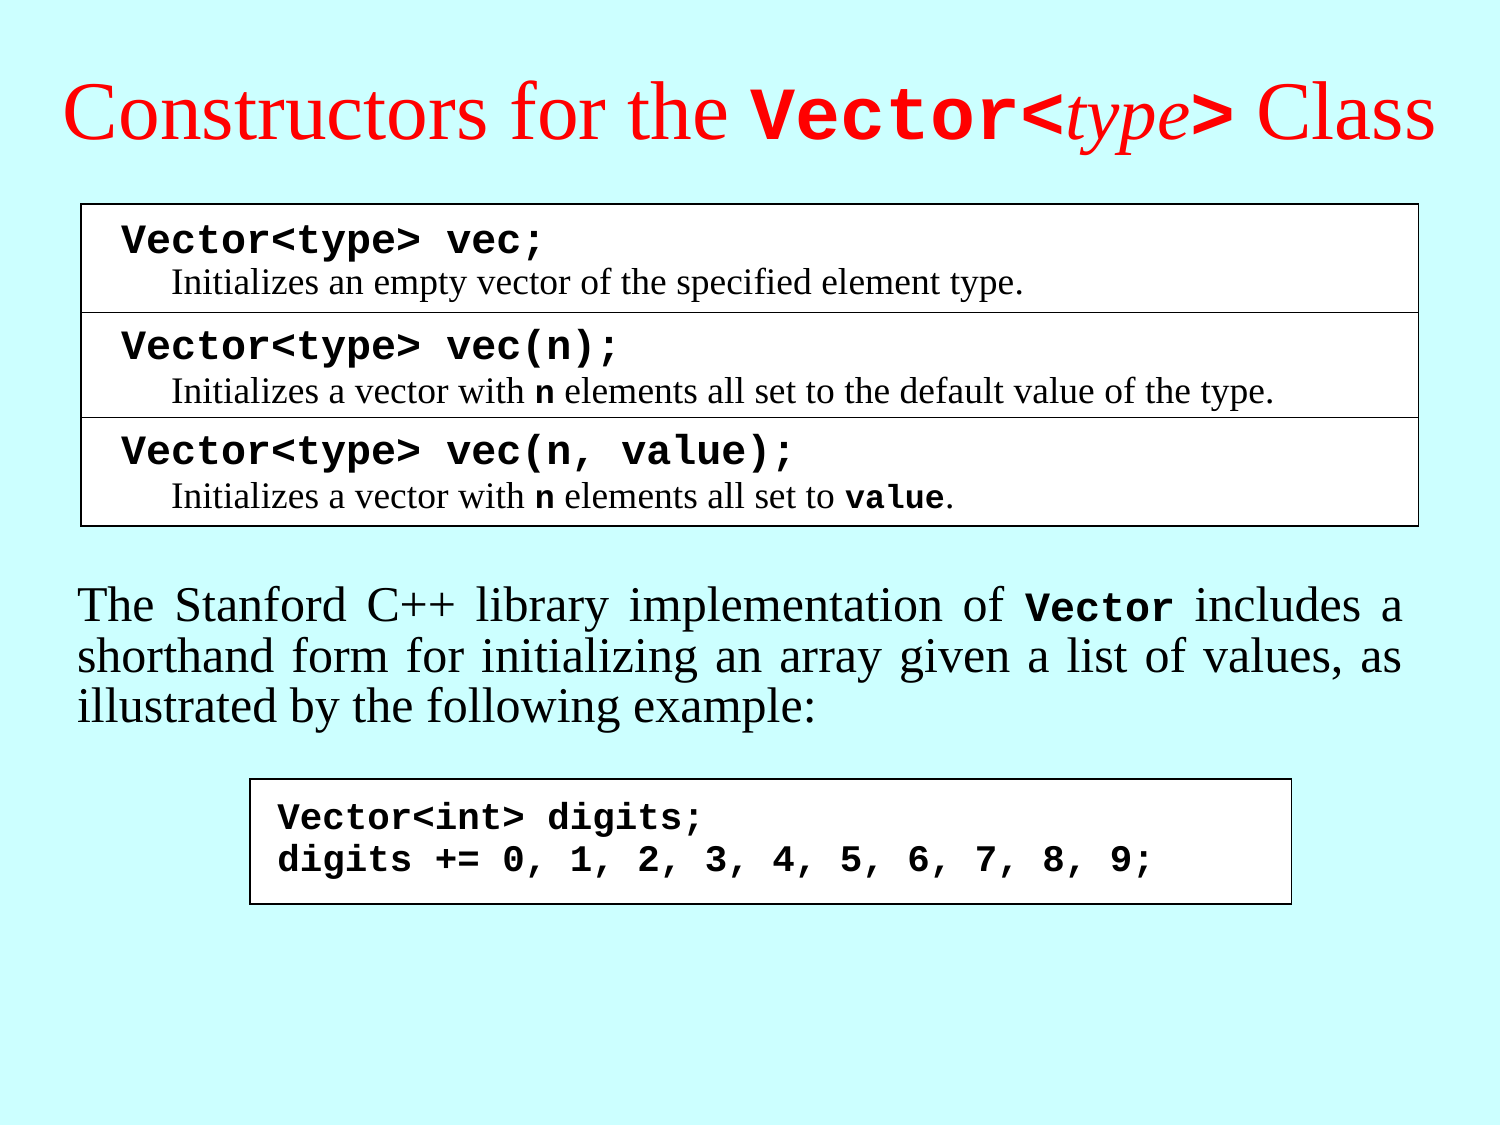

# Constructors for the Vector<type> Class

Vector<type> vec;
Initializes an empty vector of the specified element type.
Vector<type> vec(n);

Initializes a vector with n elements all set to the default value of the type.
Vector<type> vec(n, value);

Initializes a vector with n elements all set to value.
The Stanford C++ library implementation of Vector includes a shorthand form for initializing an array given a list of values, as illustrated by the following example:

Vector<int> digits;
digits += 0, 1, 2, 3, 4, 5, 6, 7, 8, 9;